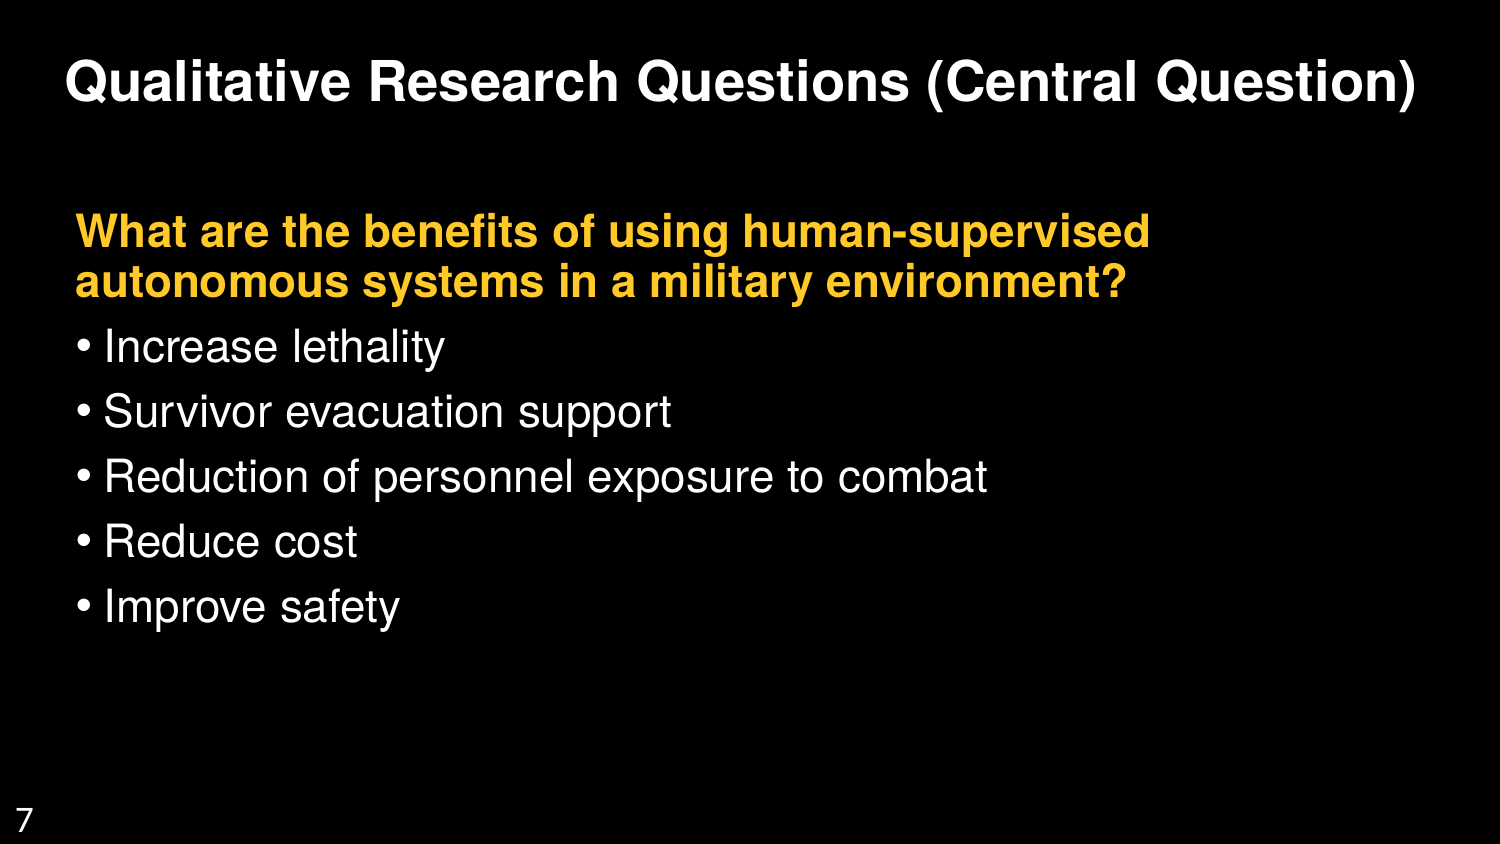

Qualitative Research Questions (Central Question)
What are the benefits of using human-supervised autonomous systems in a military environment?
Increase lethality
Survivor evacuation support
Reduction of personnel exposure to combat
Reduce cost
Improve safety

7